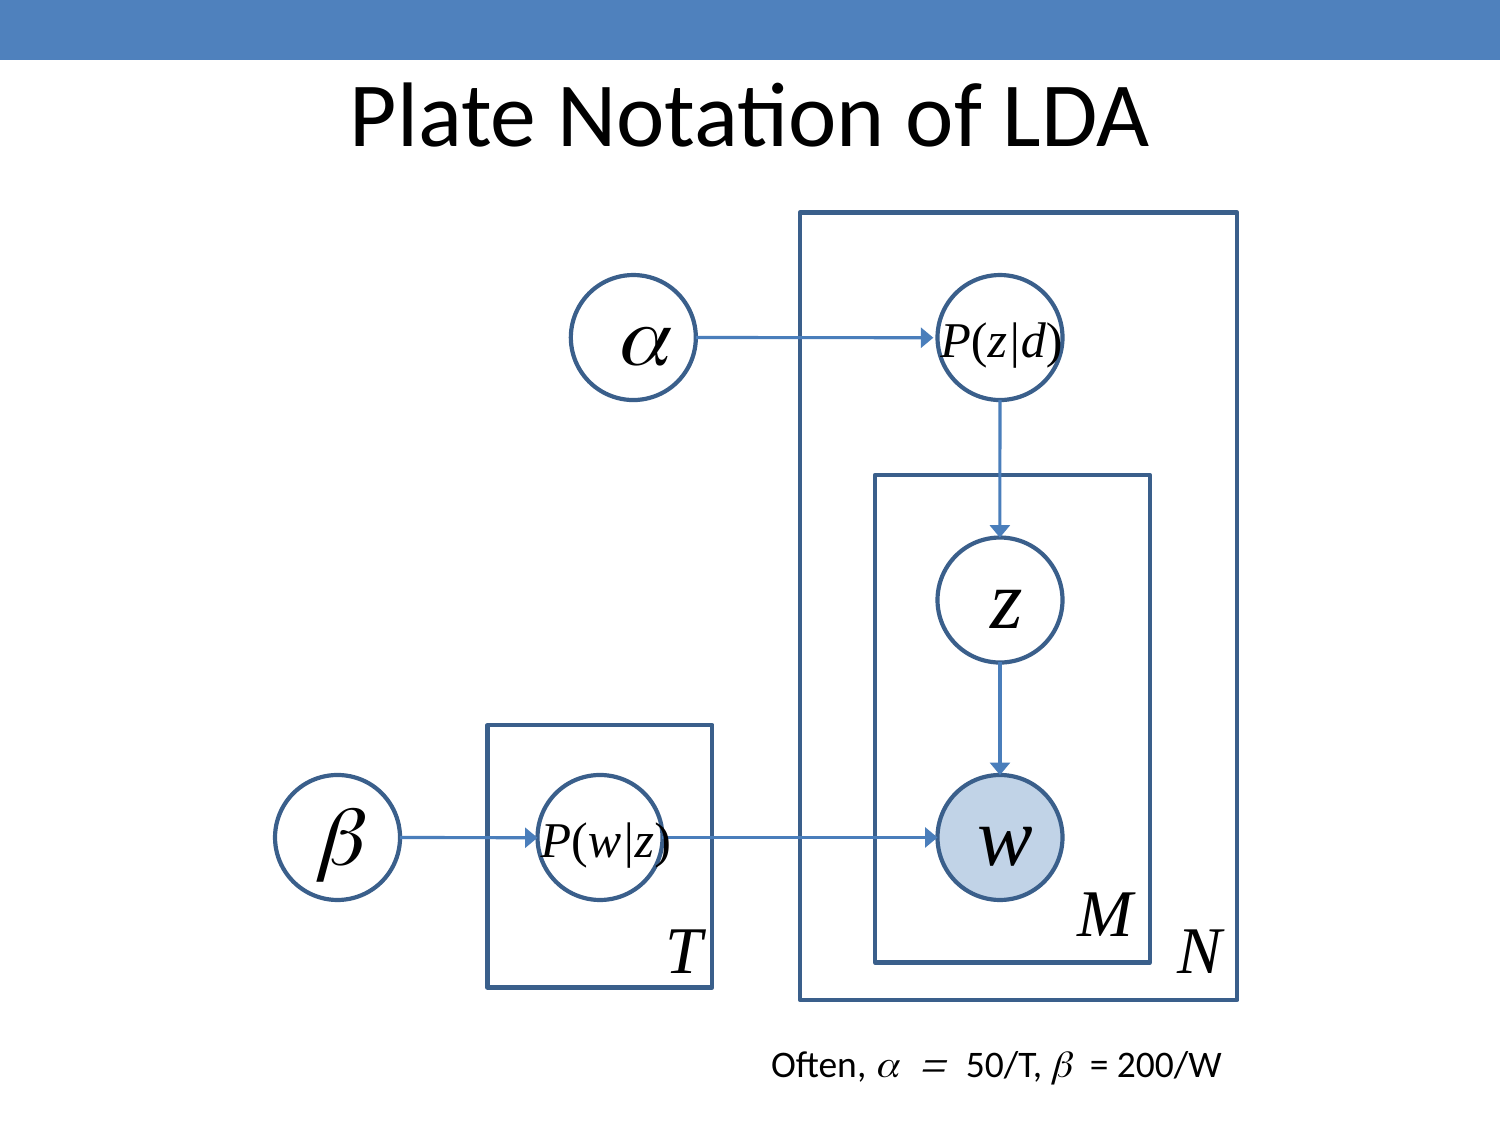

# Plate Notation of LDA

α

β
Often, α = 50/T, β = 200/W

P(z|d)

z

w
P(w|z)
M
T
N